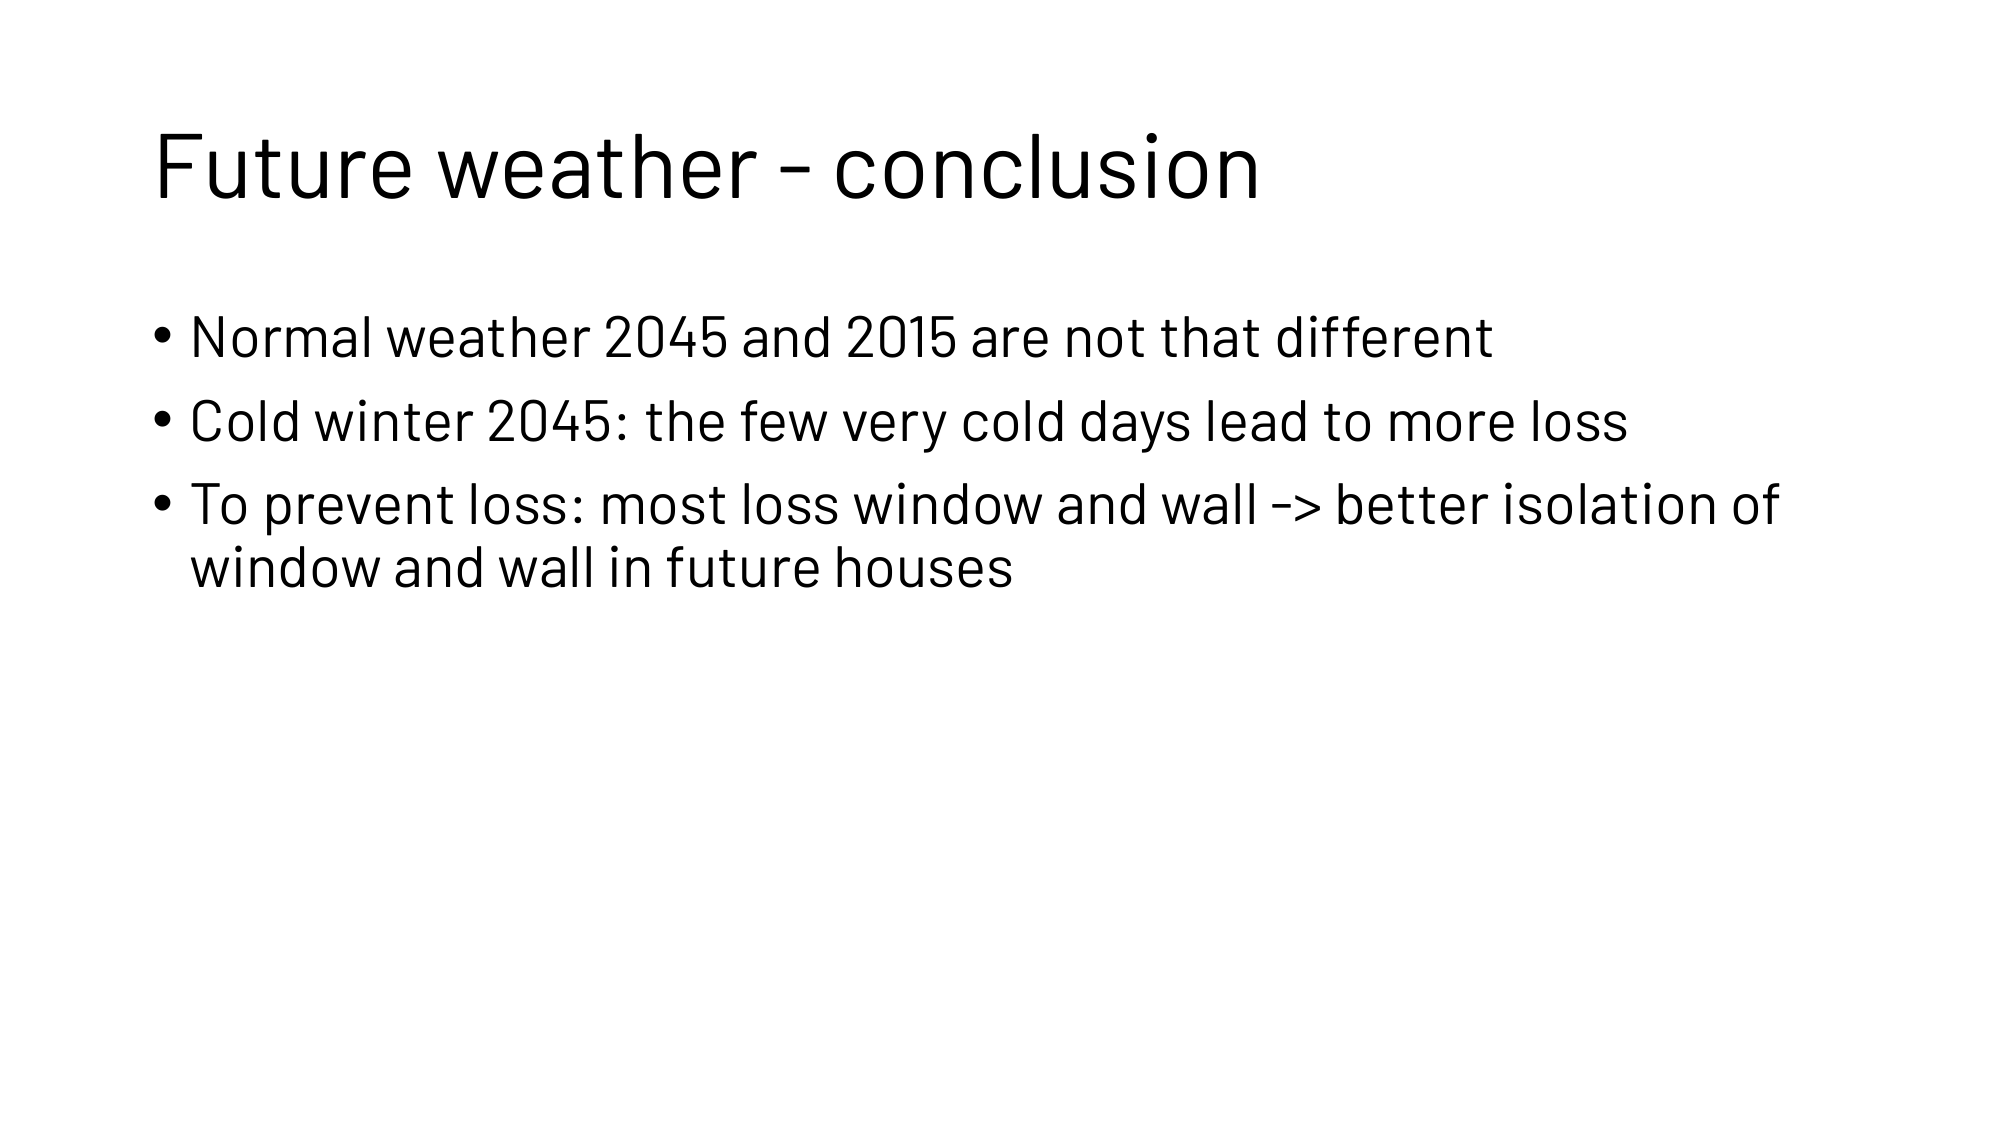

# Future weather - conclusion
Normal weather 2045 and 2015 are not that different
Cold winter 2045: the few very cold days lead to more loss
To prevent loss: most loss window and wall -> better isolation of window and wall in future houses